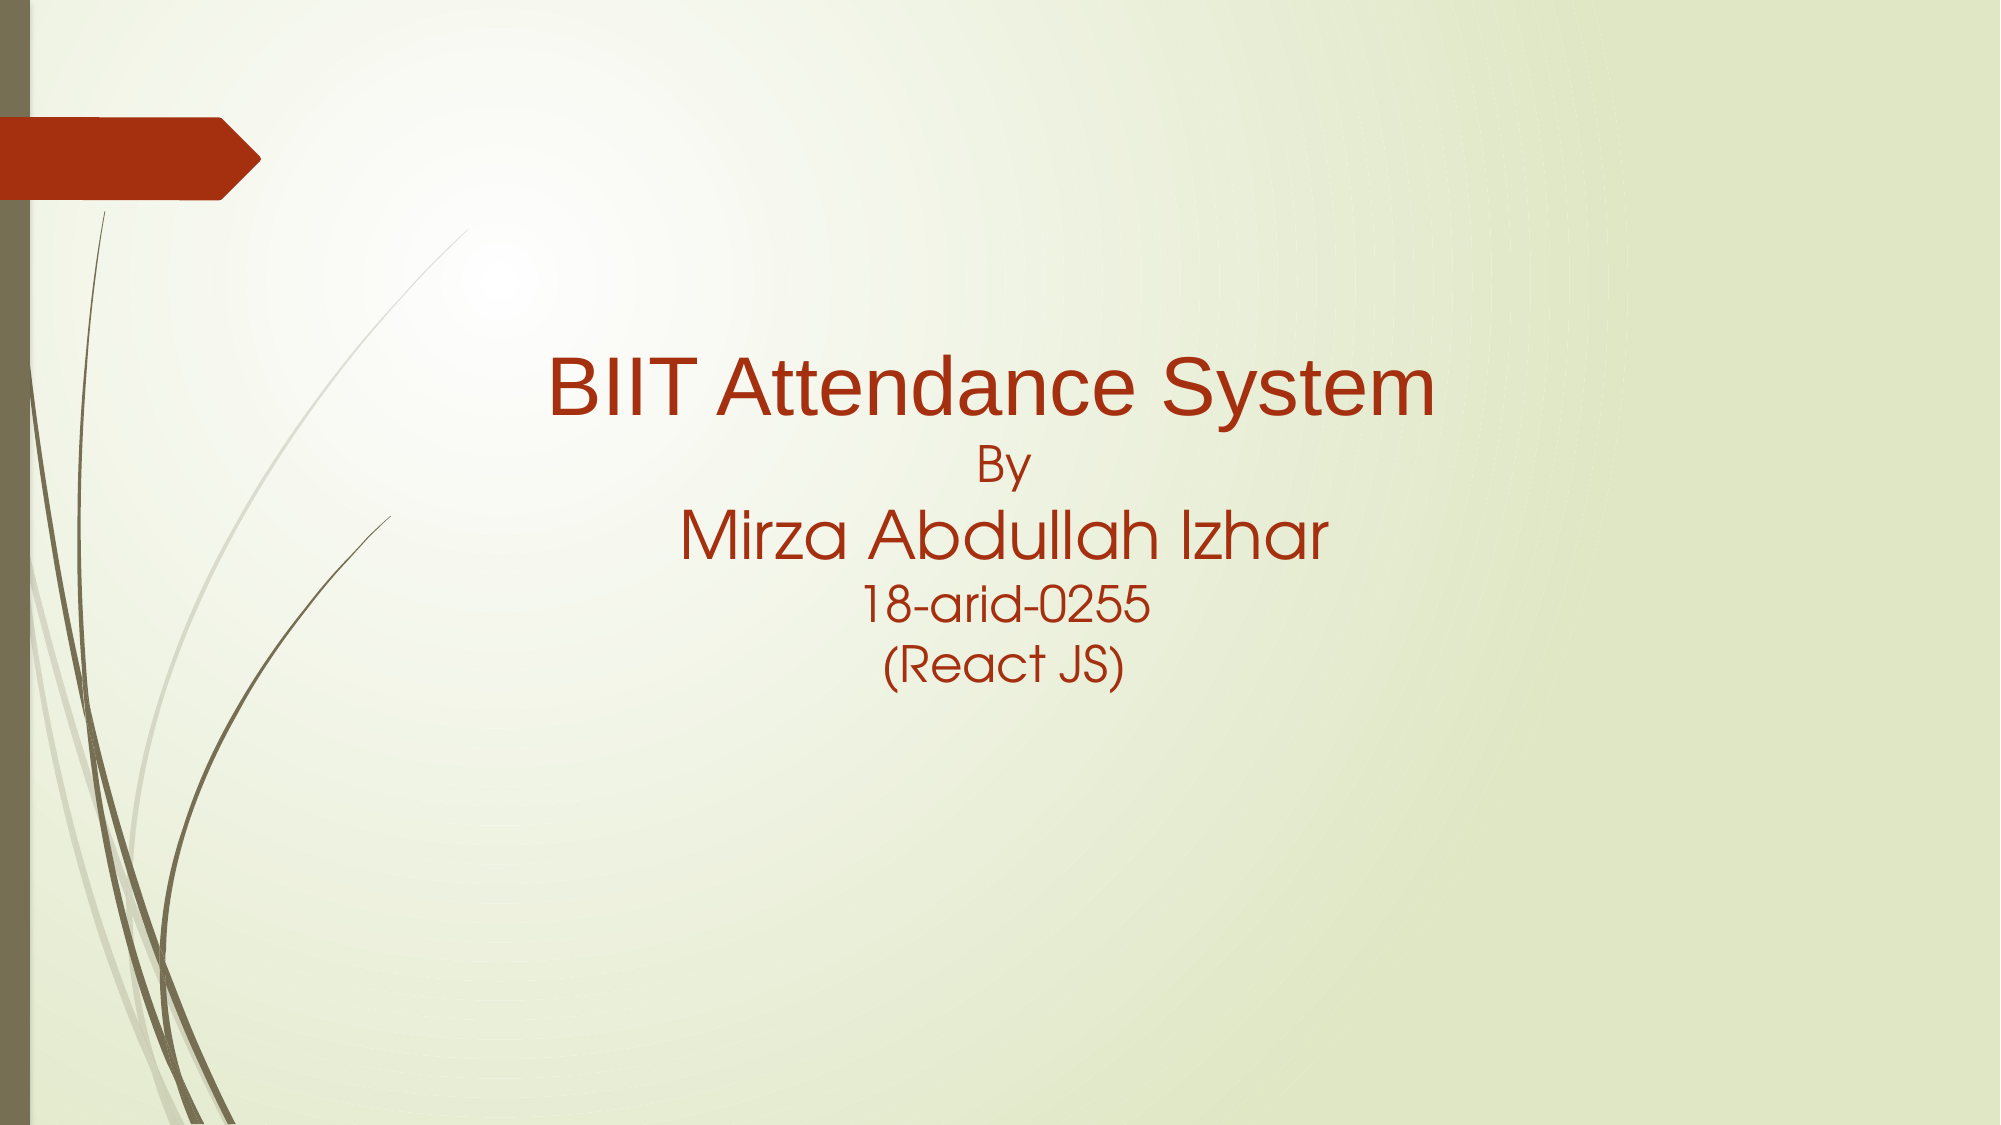

BIIT Attendance System
By
Mirza Abdullah Izhar
18-arid-0255
(React JS)